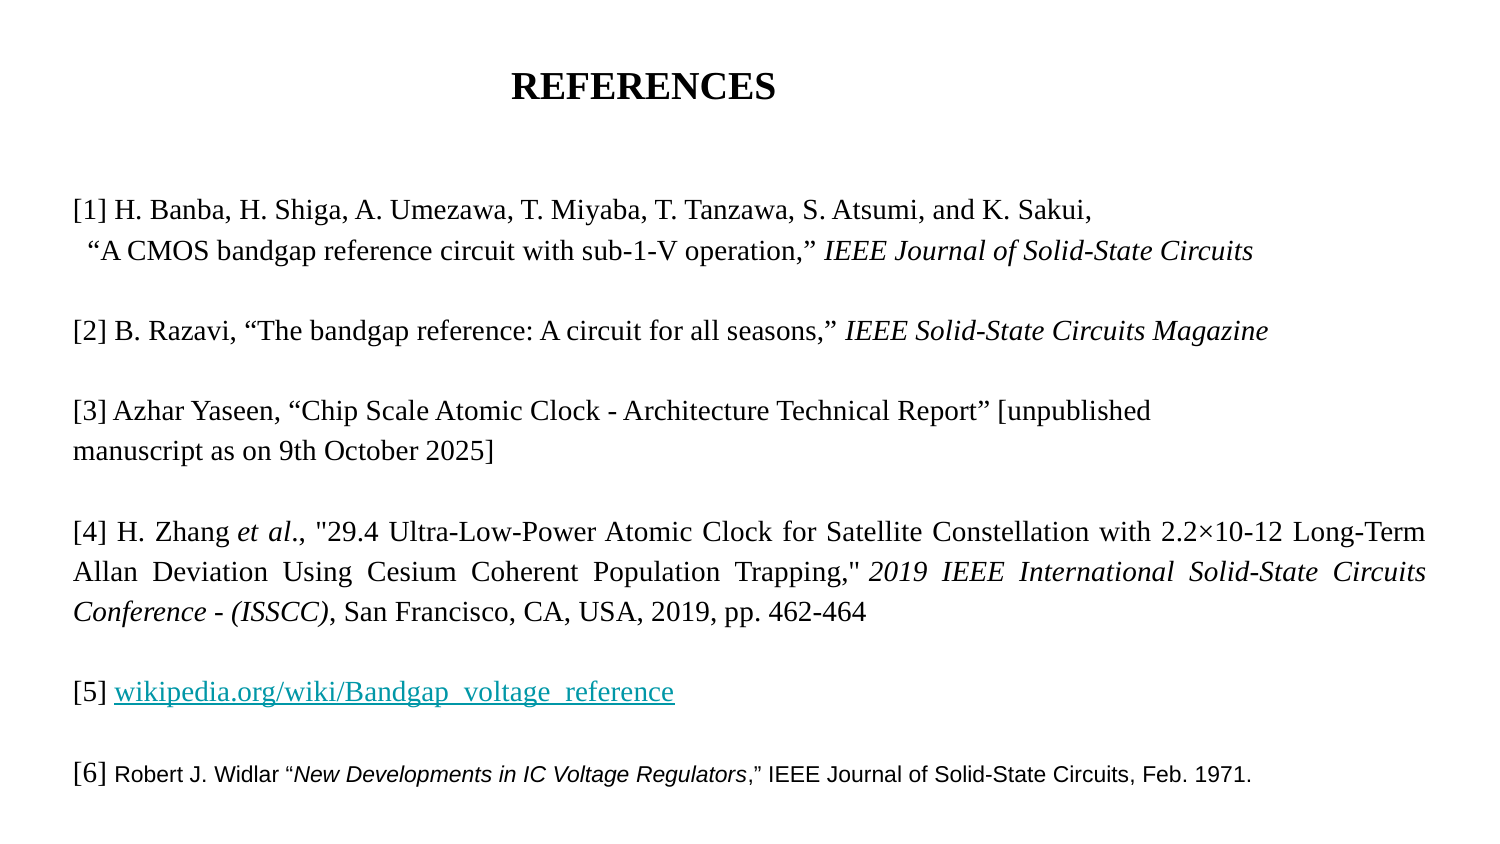

REFERENCES
[1] H. Banba, H. Shiga, A. Umezawa, T. Miyaba, T. Tanzawa, S. Atsumi, and K. Sakui,
  “A CMOS bandgap reference circuit with sub-1-V operation,” IEEE Journal of Solid-State Circuits

[2] B. Razavi, “The bandgap reference: A circuit for all seasons,” IEEE Solid-State Circuits Magazine

[3] Azhar Yaseen, “Chip Scale Atomic Clock - Architecture Technical Report” [unpublished
manuscript as on 9th October 2025]

[4] H. Zhang et al., "29.4 Ultra-Low-Power Atomic Clock for Satellite Constellation with 2.2×10-12 Long-Term Allan Deviation Using Cesium Coherent Population Trapping," 2019 IEEE International Solid-State Circuits Conference - (ISSCC), San Francisco, CA, USA, 2019, pp. 462-464

[5] wikipedia.org/wiki/Bandgap_voltage_reference

[6] Robert J. Widlar “New Developments in IC Voltage Regulators,” IEEE Journal of Solid-State Circuits, Feb. 1971.